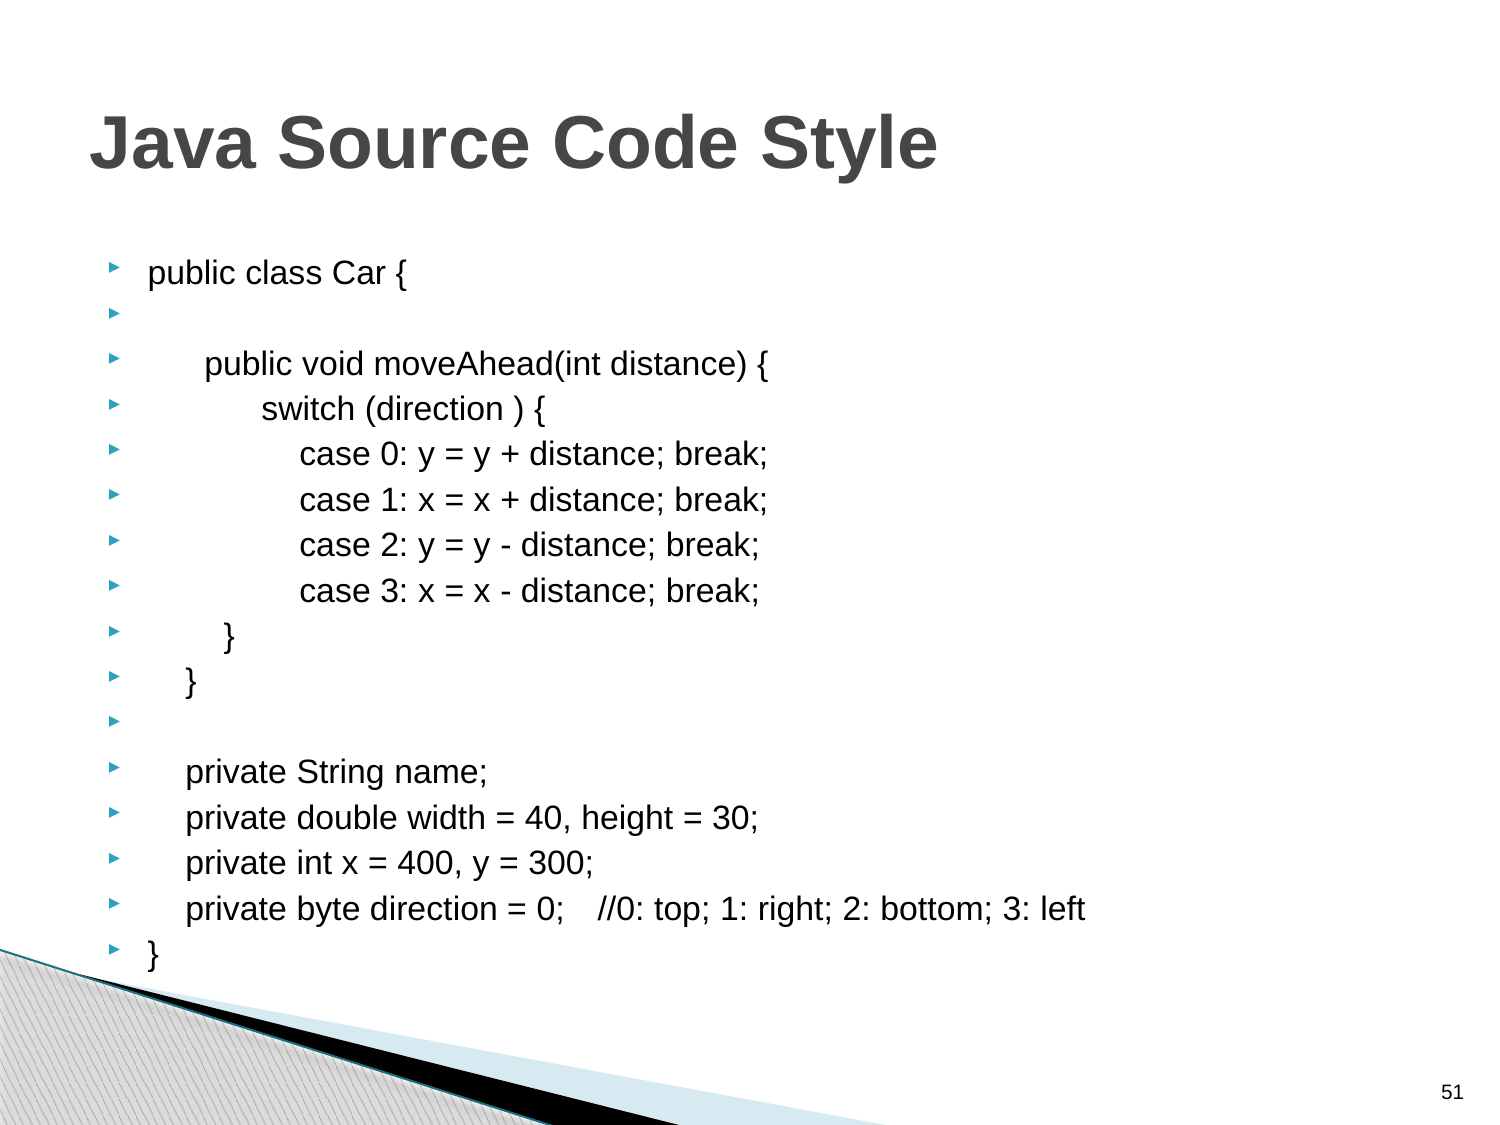

# Java Source Code Style
public class Car {

      public void moveAhead(int distance) {
            switch (direction ) {
                case 0: y = y + distance; break;
                case 1: x = x + distance; break;
                case 2: y = y - distance; break;
                case 3: x = x - distance; break;
        }
    }

    private String name;
    private double width = 40, height = 30;
    private int x = 400, y = 300;
    private byte direction = 0;		//0: top; 1: right; 2: bottom; 3: left
}

51